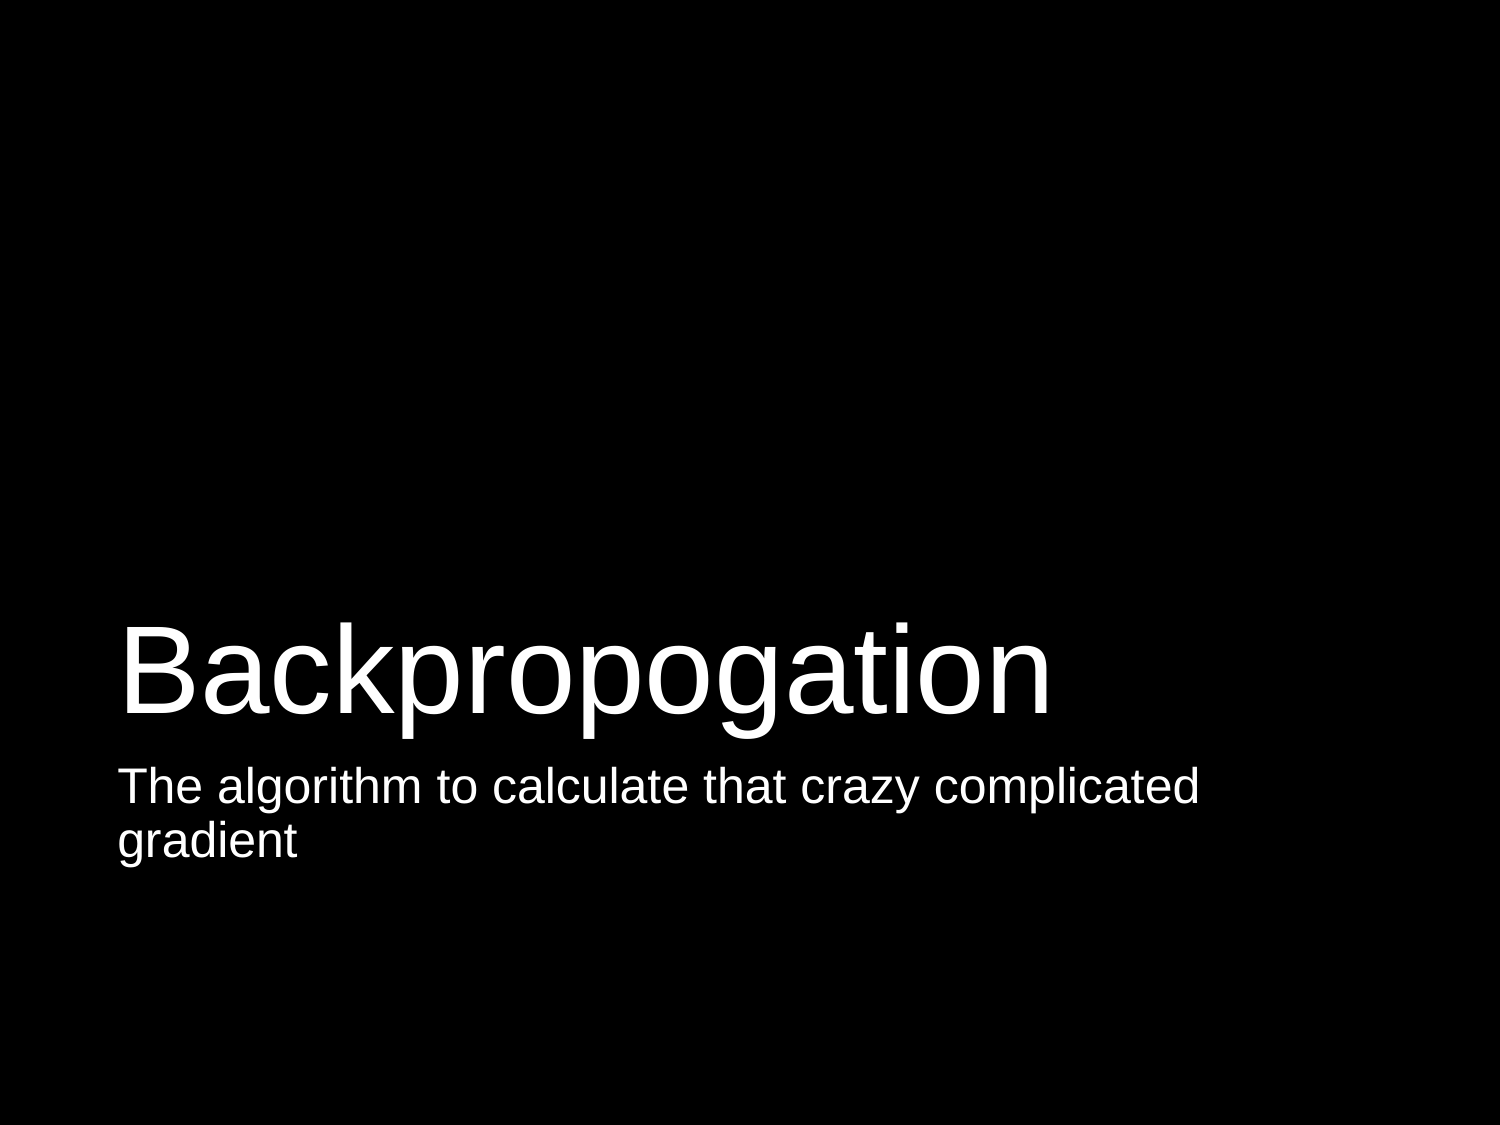

# Backpropogation
The algorithm to calculate that crazy complicated gradient